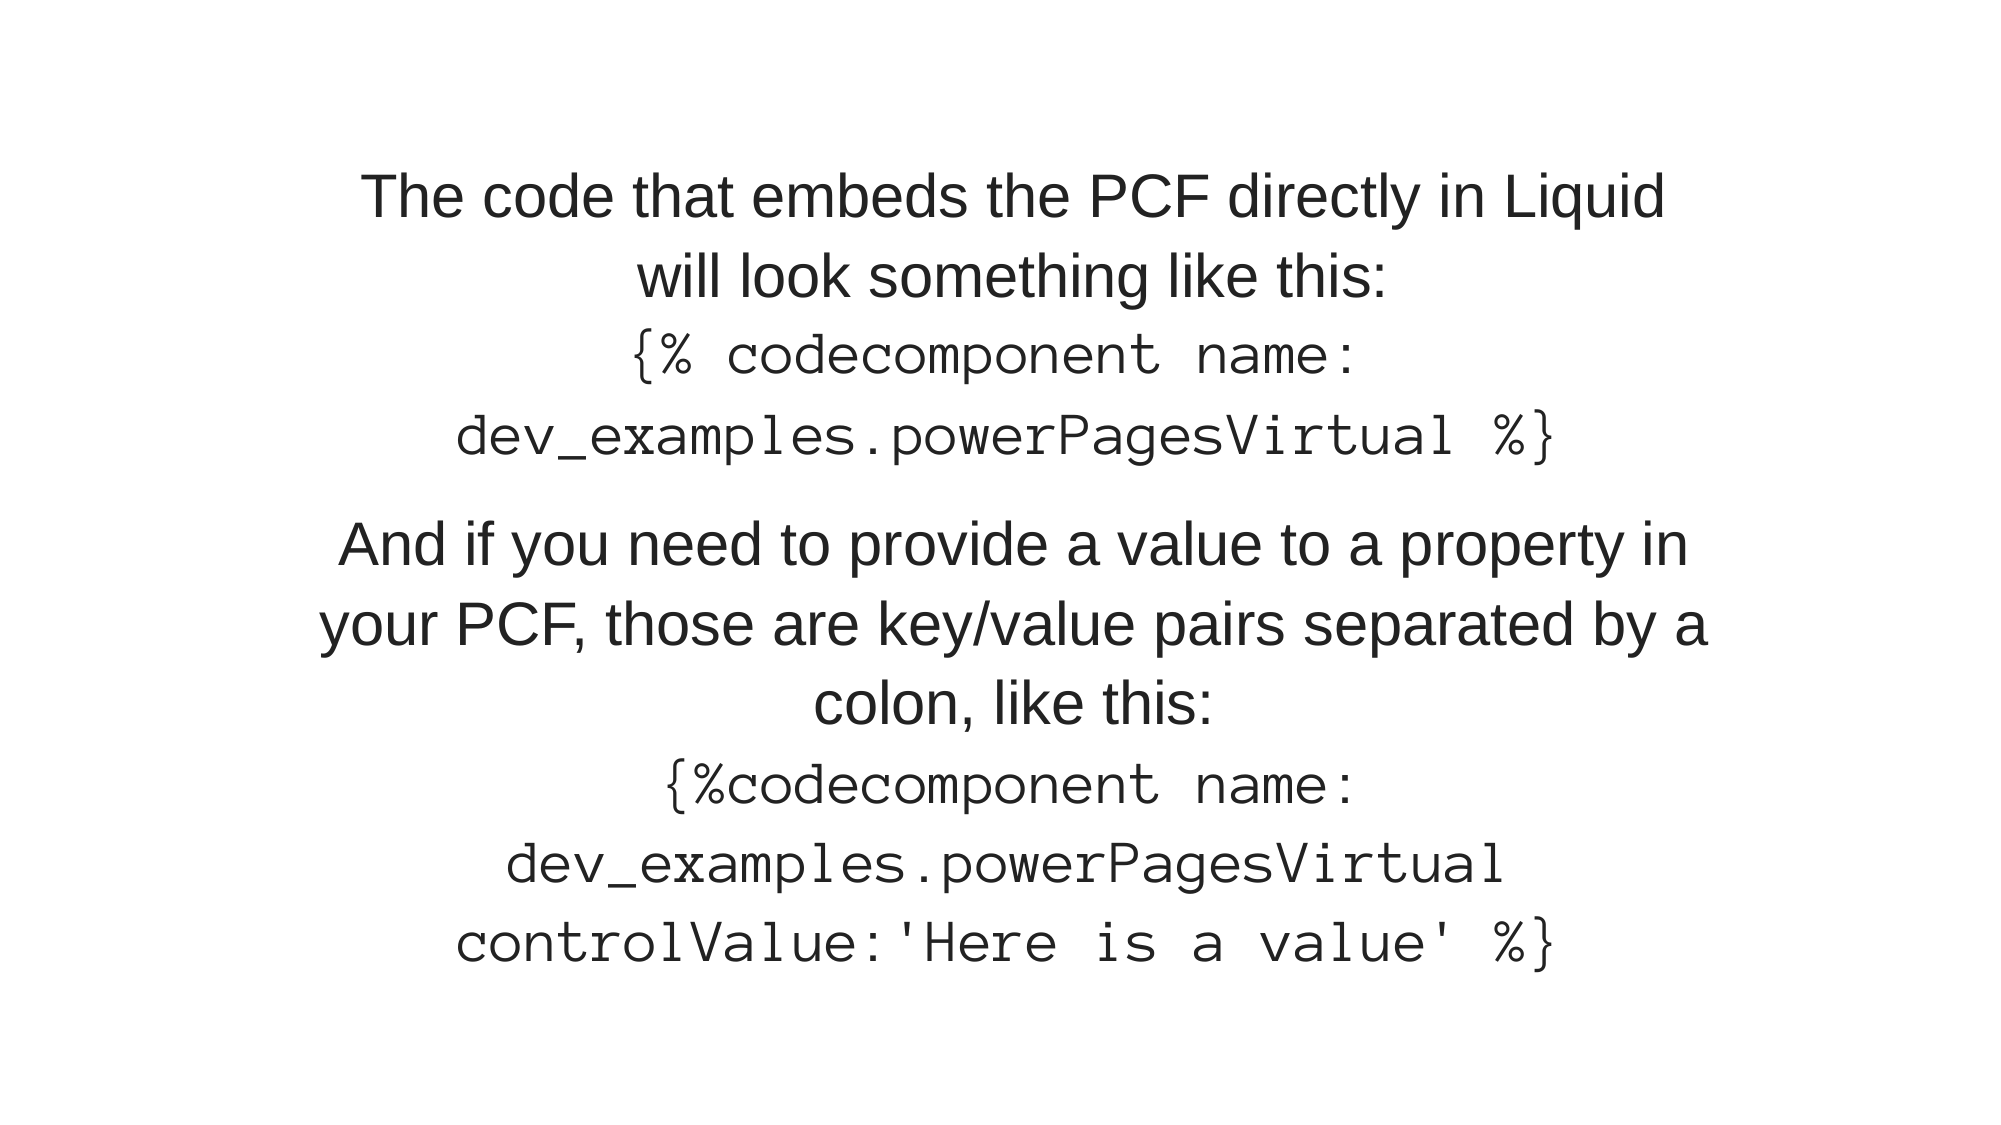

The code that embeds the PCF directly in Liquid will look something like this:
{% codecomponent name:

dev_examples.powerPagesVirtual %}
And if you need to provide a value to a property in your PCF, those are key/value pairs separated by a colon, like this:
{%codecomponent name:

dev_examples.powerPagesVirtual controlValue:'Here is a value' %}